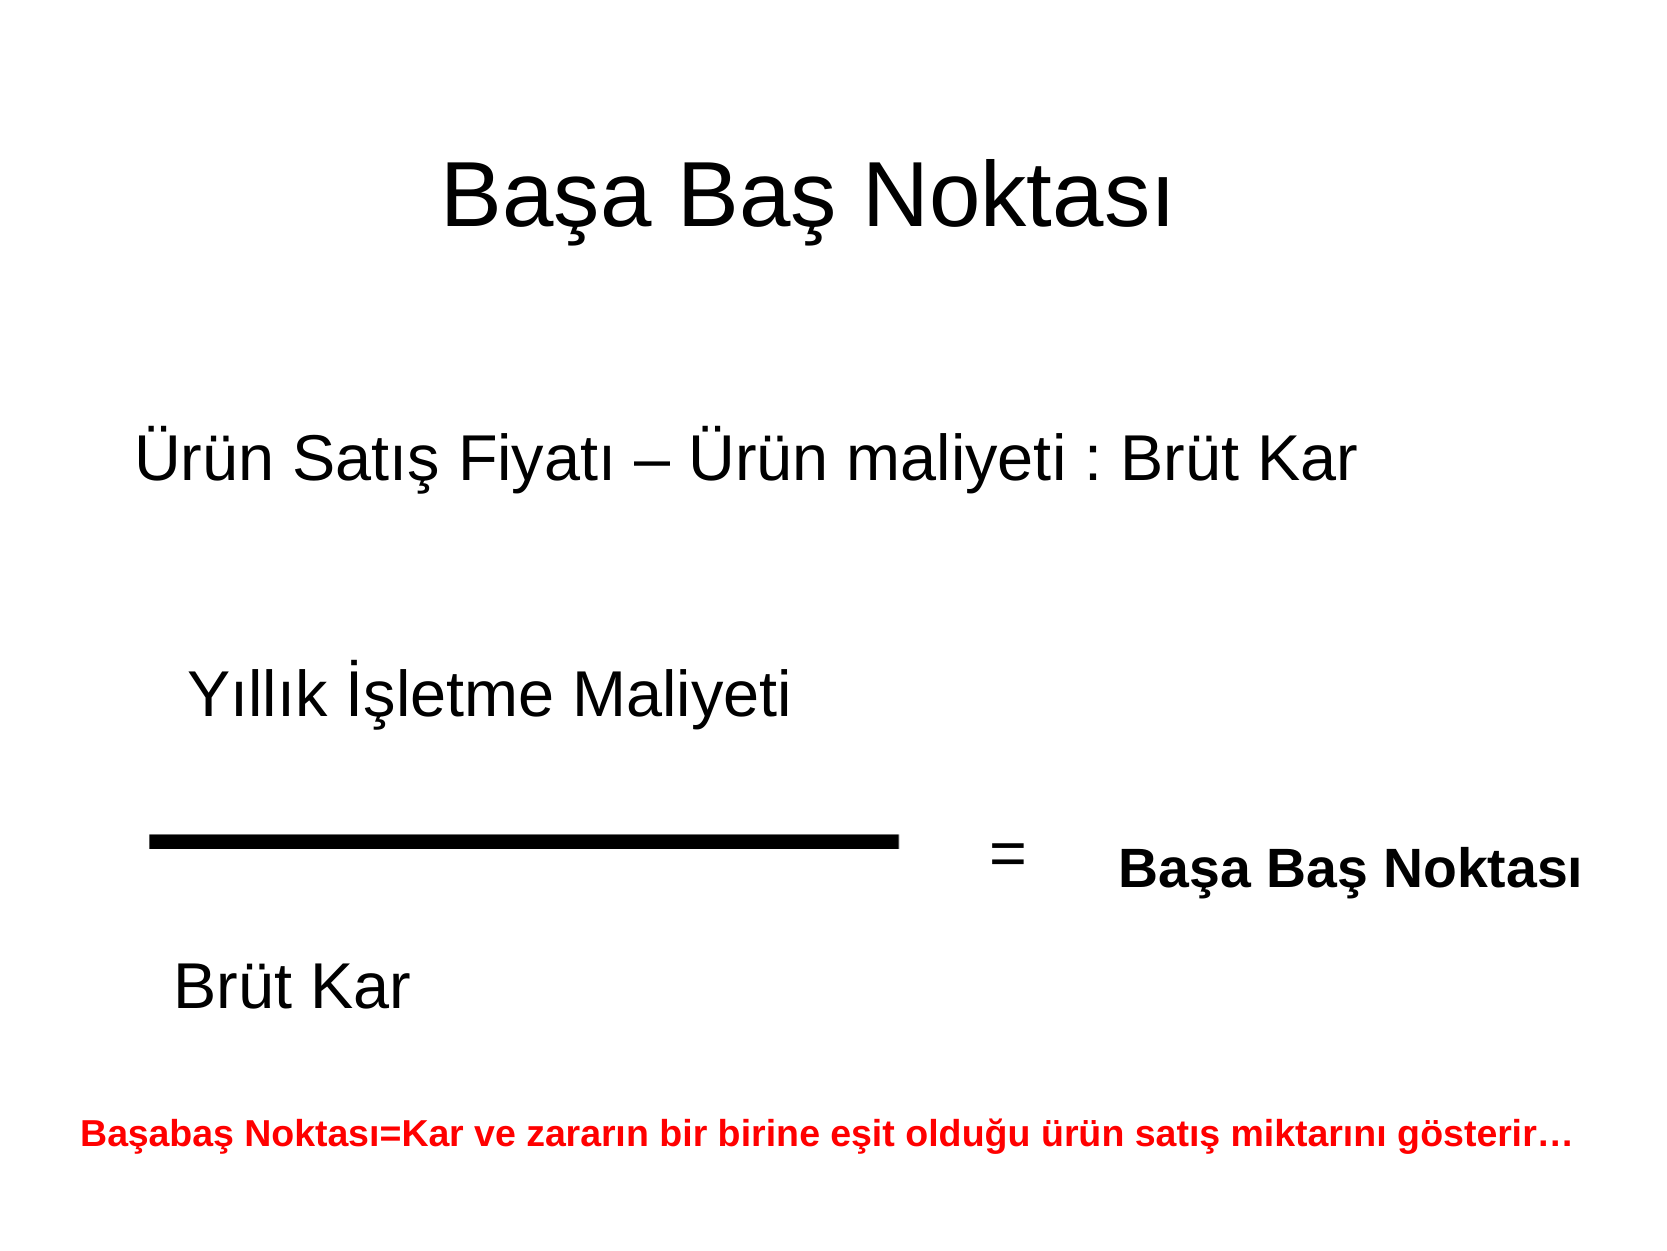

# Başa Baş Noktası

Ürün Satış Fiyatı – Ürün maliyeti : Brüt Kar

Yıllık İşletme Maliyeti

Başa Baş Noktası

=

Brüt Kar
Başabaş Noktası=Kar ve zararın bir birine eşit olduğu ürün satış miktarını gösterir…